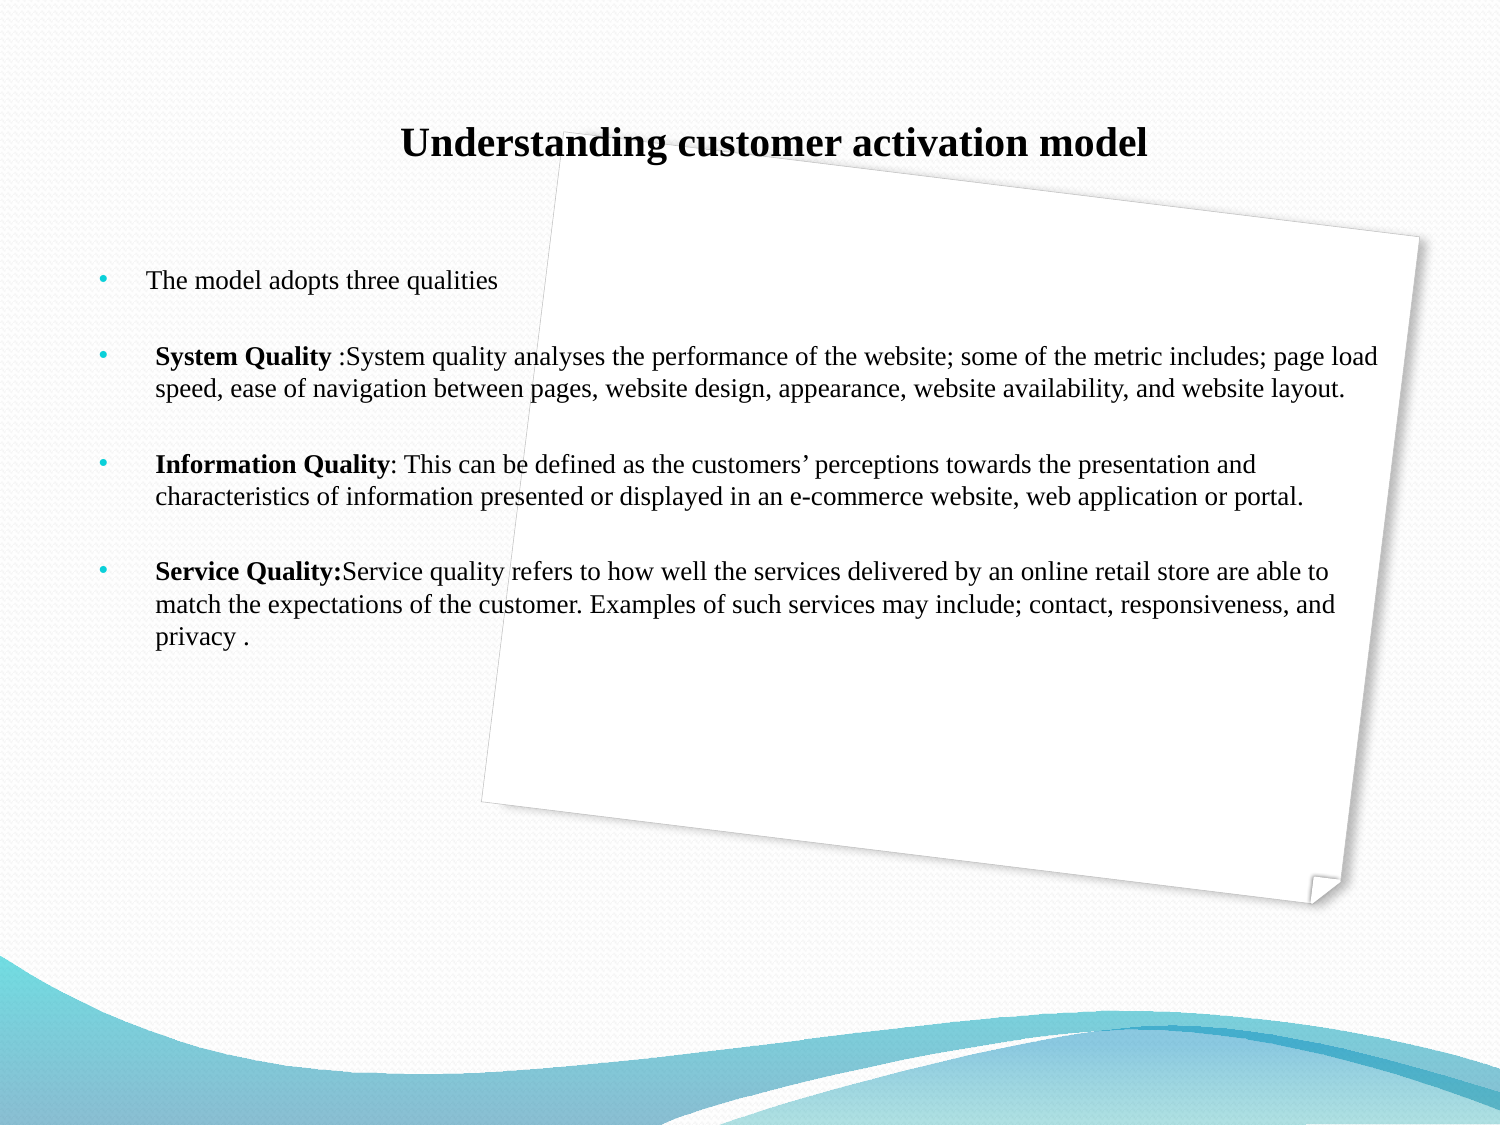

# Understanding customer activation model
The model adopts three qualities

System Quality :System quality analyses the performance of the website; some of the metric includes; page load speed, ease of navigation between pages, website design, appearance, website availability, and website layout.

Information Quality: This can be defined as the customers’ perceptions towards the presentation and characteristics of information presented or displayed in an e-commerce website, web application or portal.

Service Quality:Service quality refers to how well the services delivered by an online retail store are able to match the expectations of the customer. Examples of such services may include; contact, responsiveness, and privacy .